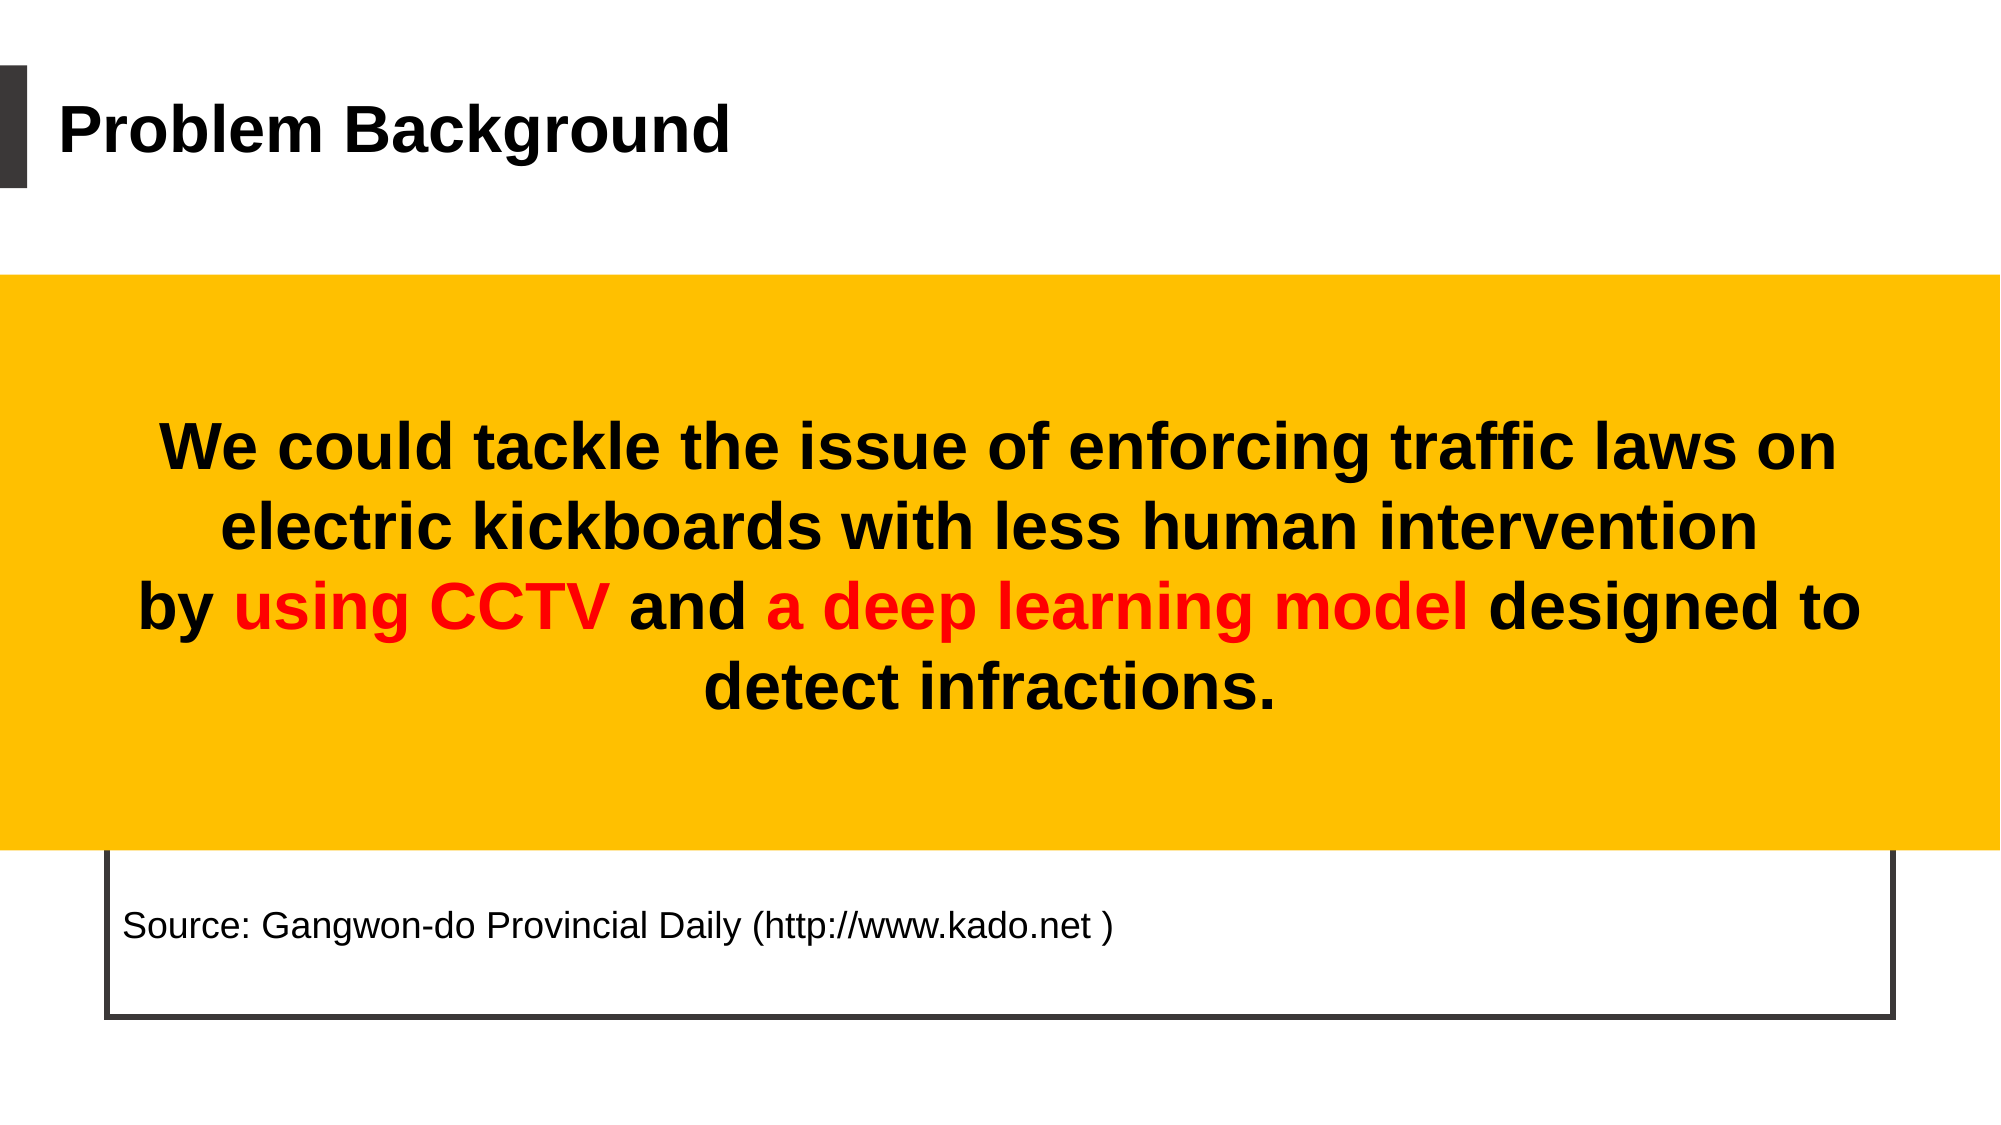

Problem Background
We could tackle the issue of enforcing traffic laws on electric kickboards with less human intervention
by using CCTV and a deep learning model designed to detect infractions.
Large-scale regulations will be imposed on electric kickboards, which have been in lawless areas, but there are calls for regulations that are nominal in the field. This is because it is difficult to crack down on wearing safety helmets one by one in a situation where the number of crackdown personnel is limited.
An official from Chuncheon District A said, "How can you catch a smaller and faster electric kickboard than a bicycle?" and added, "It is a waste of manpower to crack down on all of the electric kickboards just because you are not wearing a helmet.“
Source: Gangwon-do Provincial Daily (http://www.kado.net )